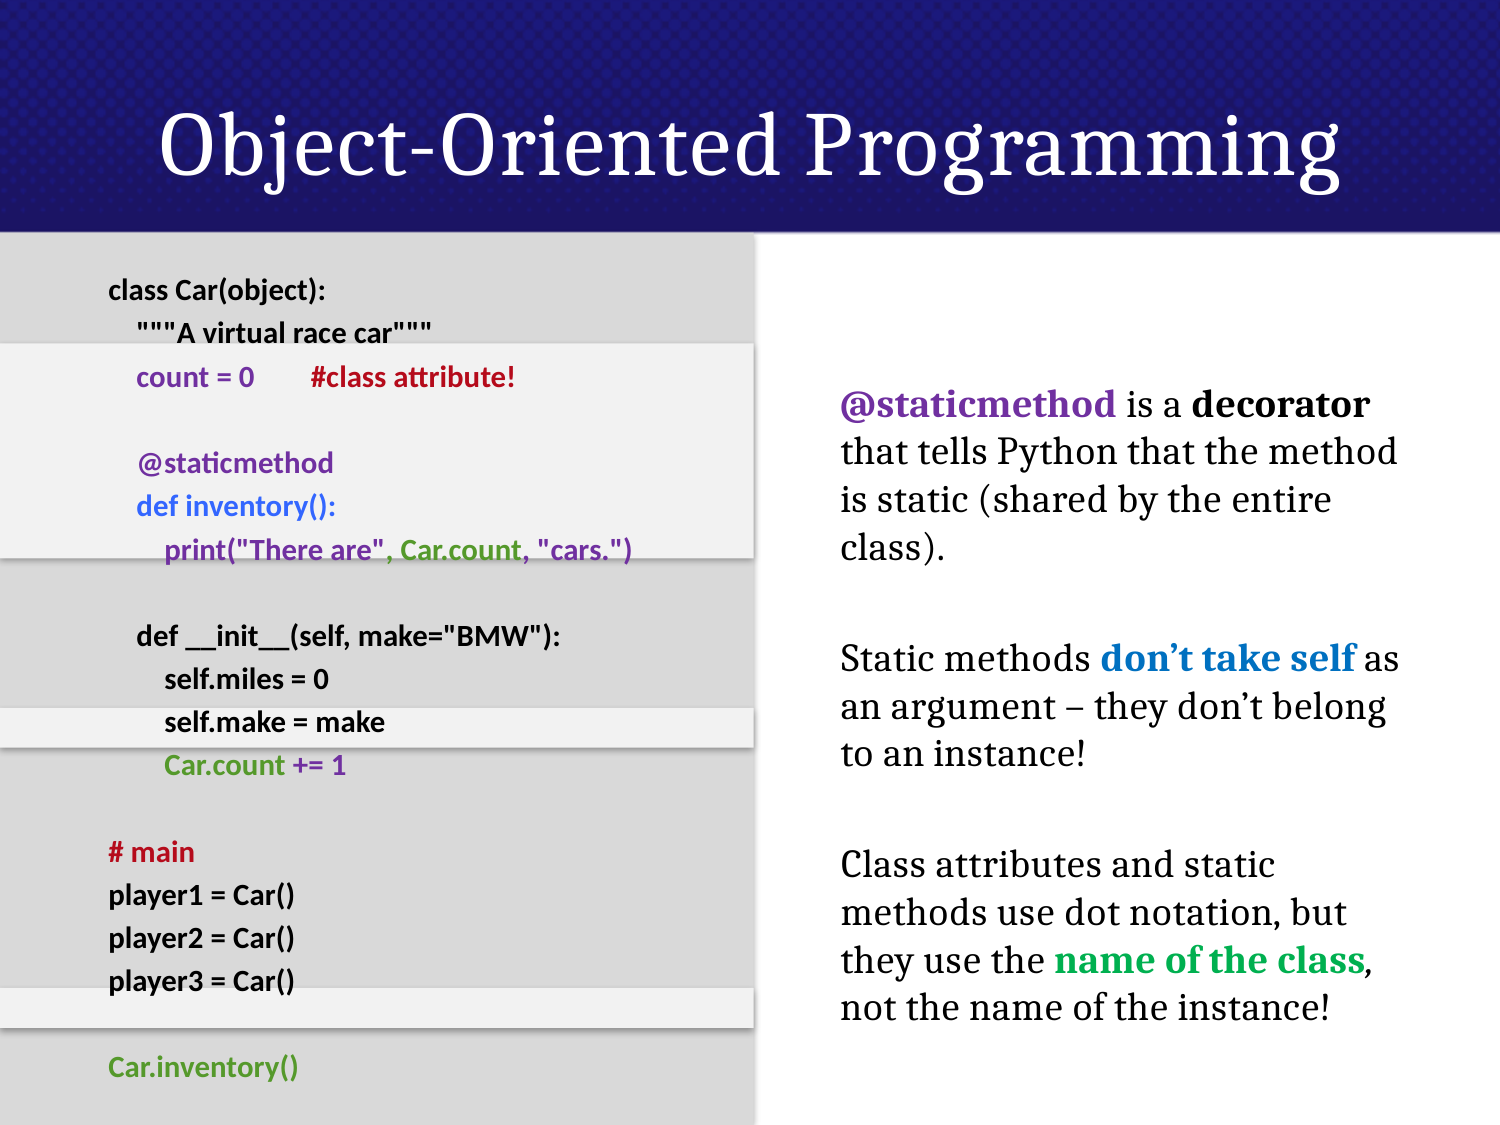

# Object-Oriented Programming

class Car(object):
    """A virtual race car"""
    count = 0	#class attribute!

    @staticmethod
    def inventory():
        print("There are", Car.count, "cars.")

    def __init__(self, make="BMW"):
        self.miles = 0
        self.make = make
        Car.count += 1

# main
player1 = Car()
player2 = Car()
player3 = Car()

Car.inventory()

@staticmethod is a decorator that tells Python that the method is static (shared by the entire class).

Static methods don’t take self as an argument – they don’t belong to an instance!

Class attributes and static methods use dot notation, but they use the name of the class, not the name of the instance!